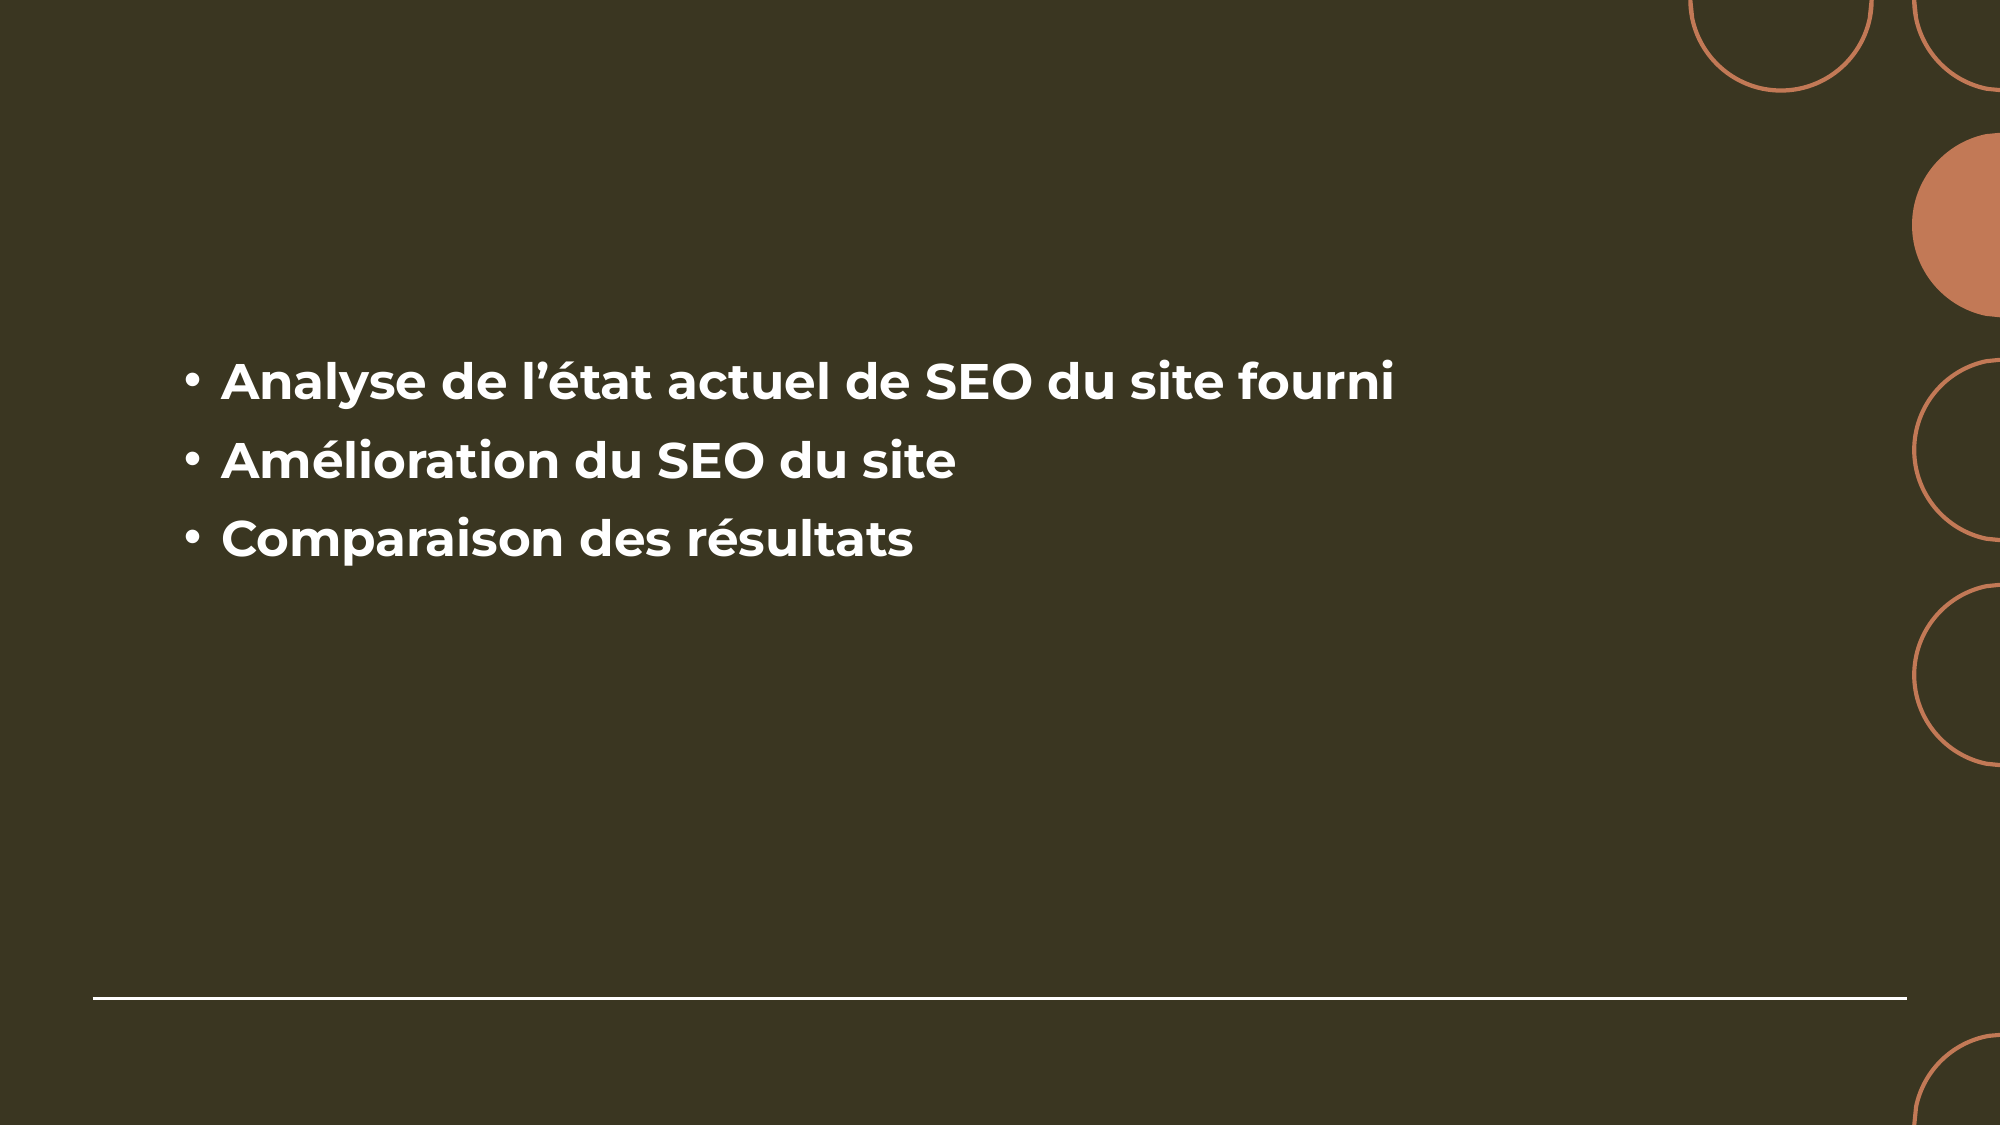

Analyse de l’état actuel de SEO du site fourni
Amélioration du SEO du site
Comparaison des résultats